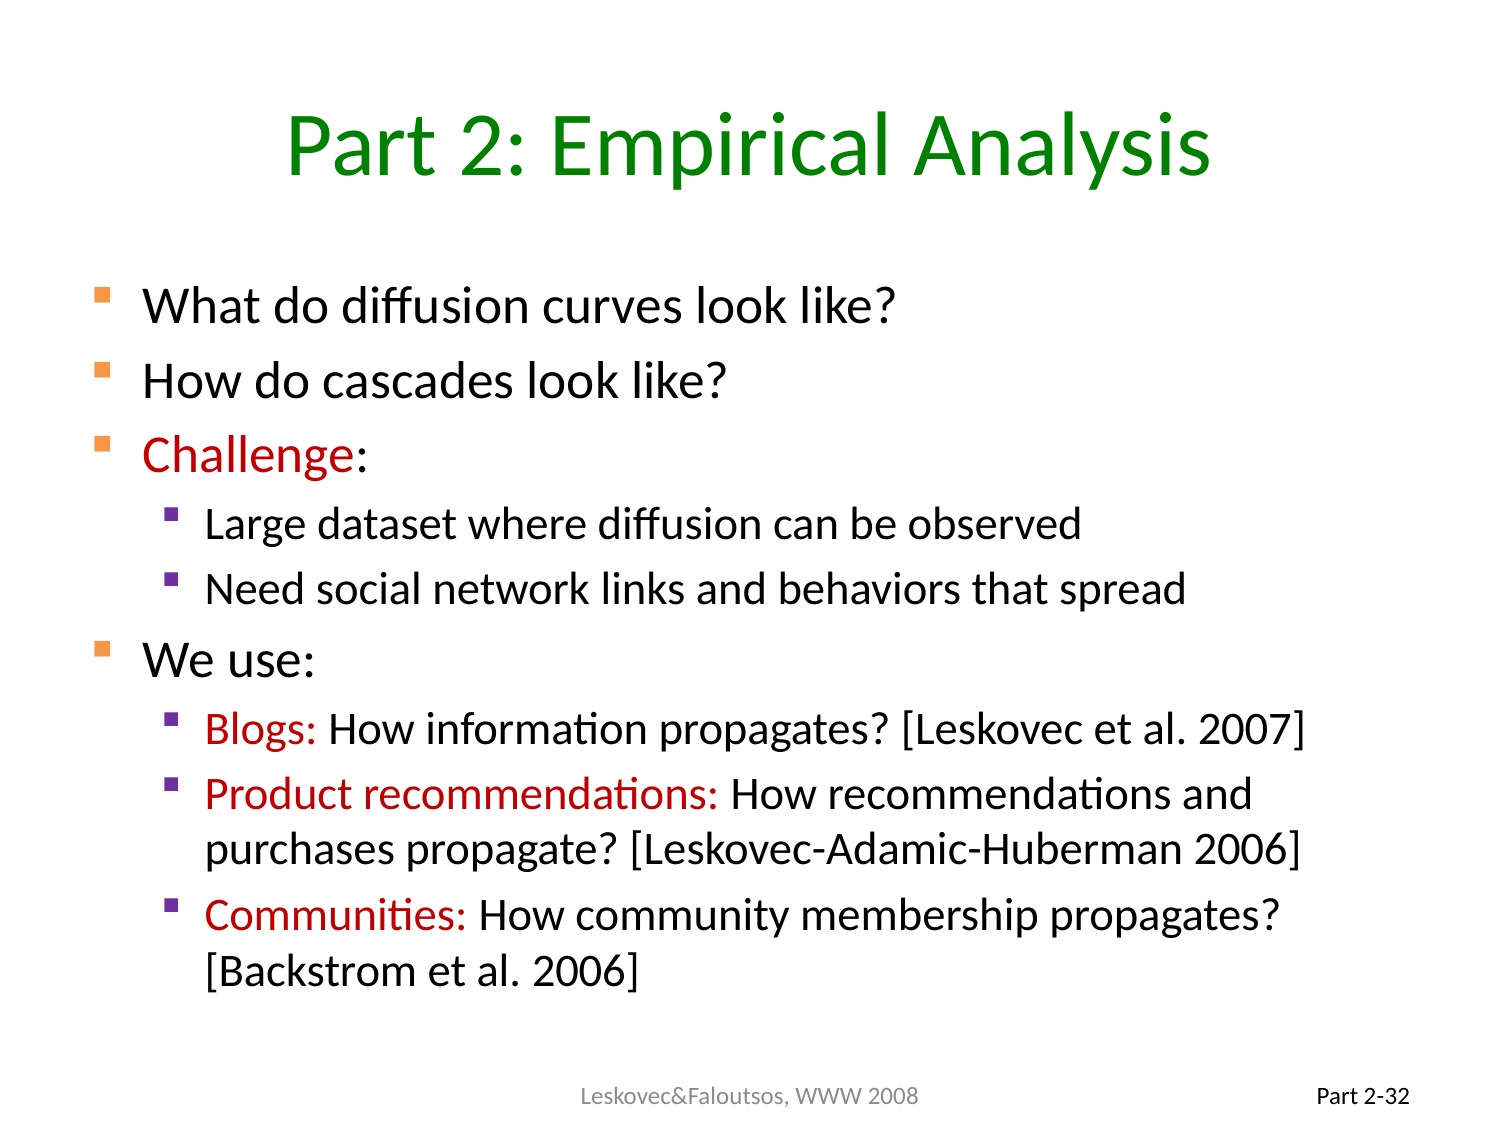

What do diffusion curves look like?
How do cascades look like?
Challenge:
Large dataset where diffusion can be observed
Need social network links and behaviors that spread
We use:
Blogs: How information propagates? [Leskovec et al. 2007]
Product recommendations: How recommendations and purchases propagate? [Leskovec-Adamic-Huberman 2006]
Communities: How community membership propagates? [Backstrom et al. 2006]

# Part 2: Empirical Analysis
Leskovec&Faloutsos, WWW 2008
Part 2-32